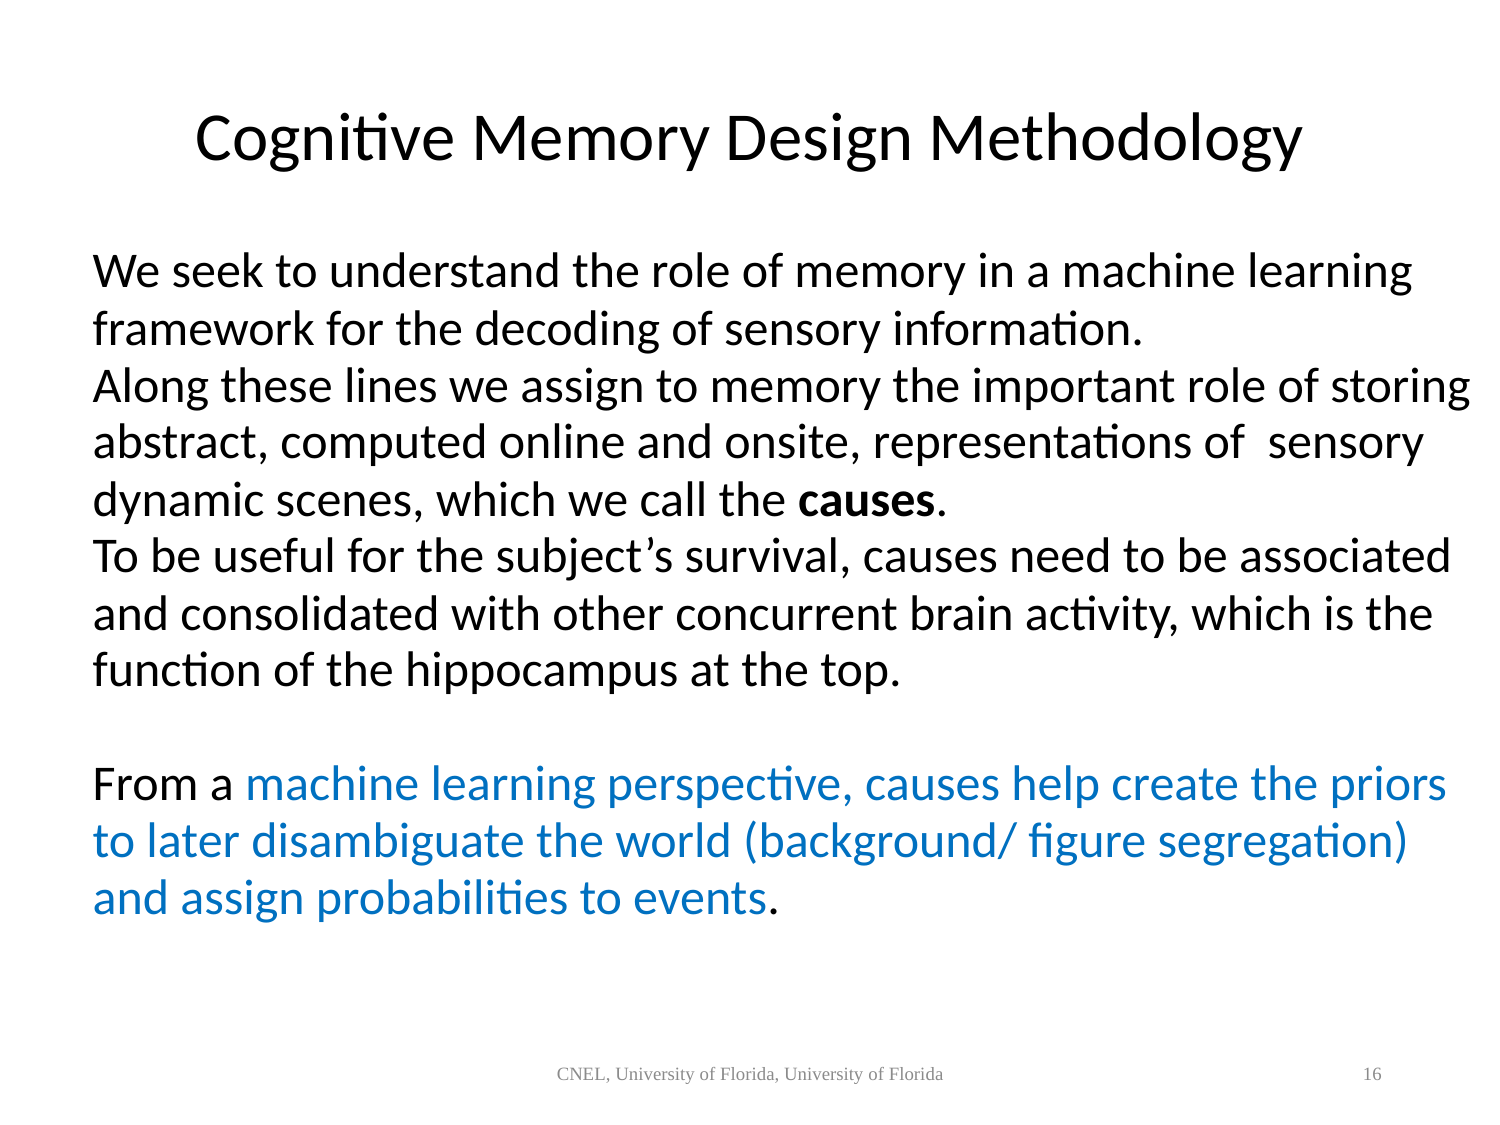

Cognitive Memory Design Methodology
We seek to understand the role of memory in a machine learning framework for the decoding of sensory information.
Along these lines we assign to memory the important role of storing abstract, computed online and onsite, representations of  sensory dynamic scenes, which we call the causes.
To be useful for the subject’s survival, causes need to be associated and consolidated with other concurrent brain activity, which is the function of the hippocampus at the top.

From a machine learning perspective, causes help create the priors to later disambiguate the world (background/ figure segregation) and assign probabilities to events.
CNEL, University of Florida, University of Florida
16